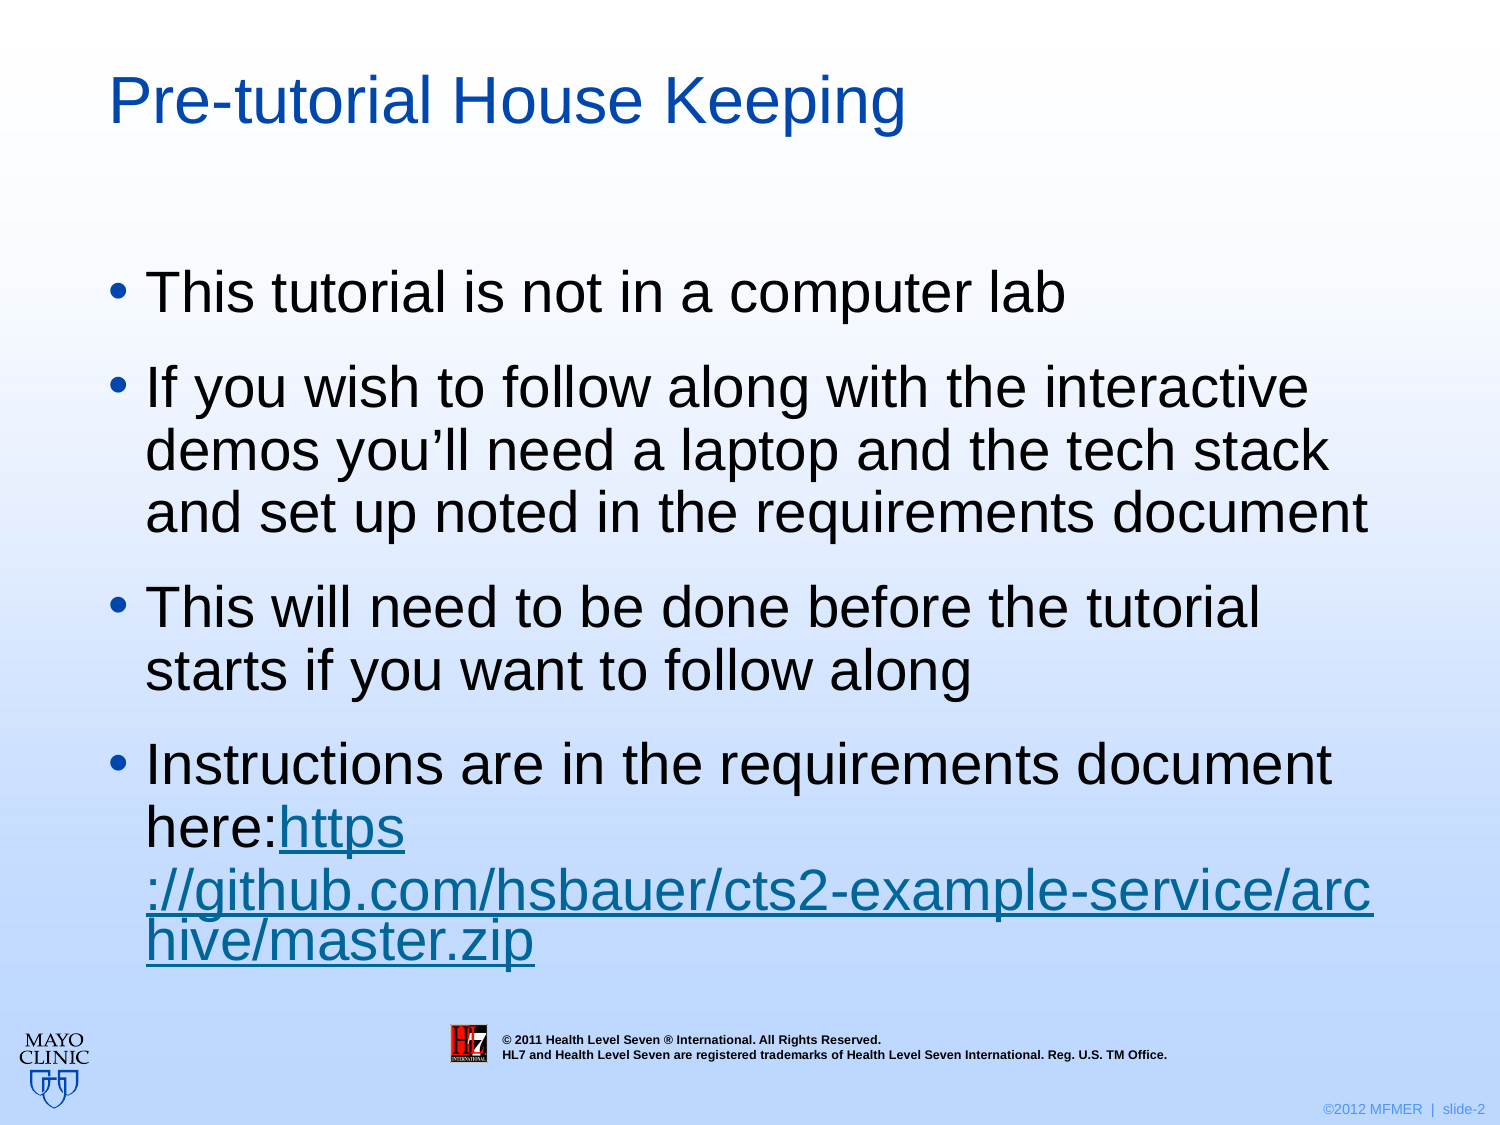

# Pre-tutorial House Keeping
This tutorial is not in a computer lab
If you wish to follow along with the interactive demos you’ll need a laptop and the tech stack and set up noted in the requirements document
This will need to be done before the tutorial starts if you want to follow along
Instructions are in the requirements document here:https://github.com/hsbauer/cts2-example-service/archive/master.zip